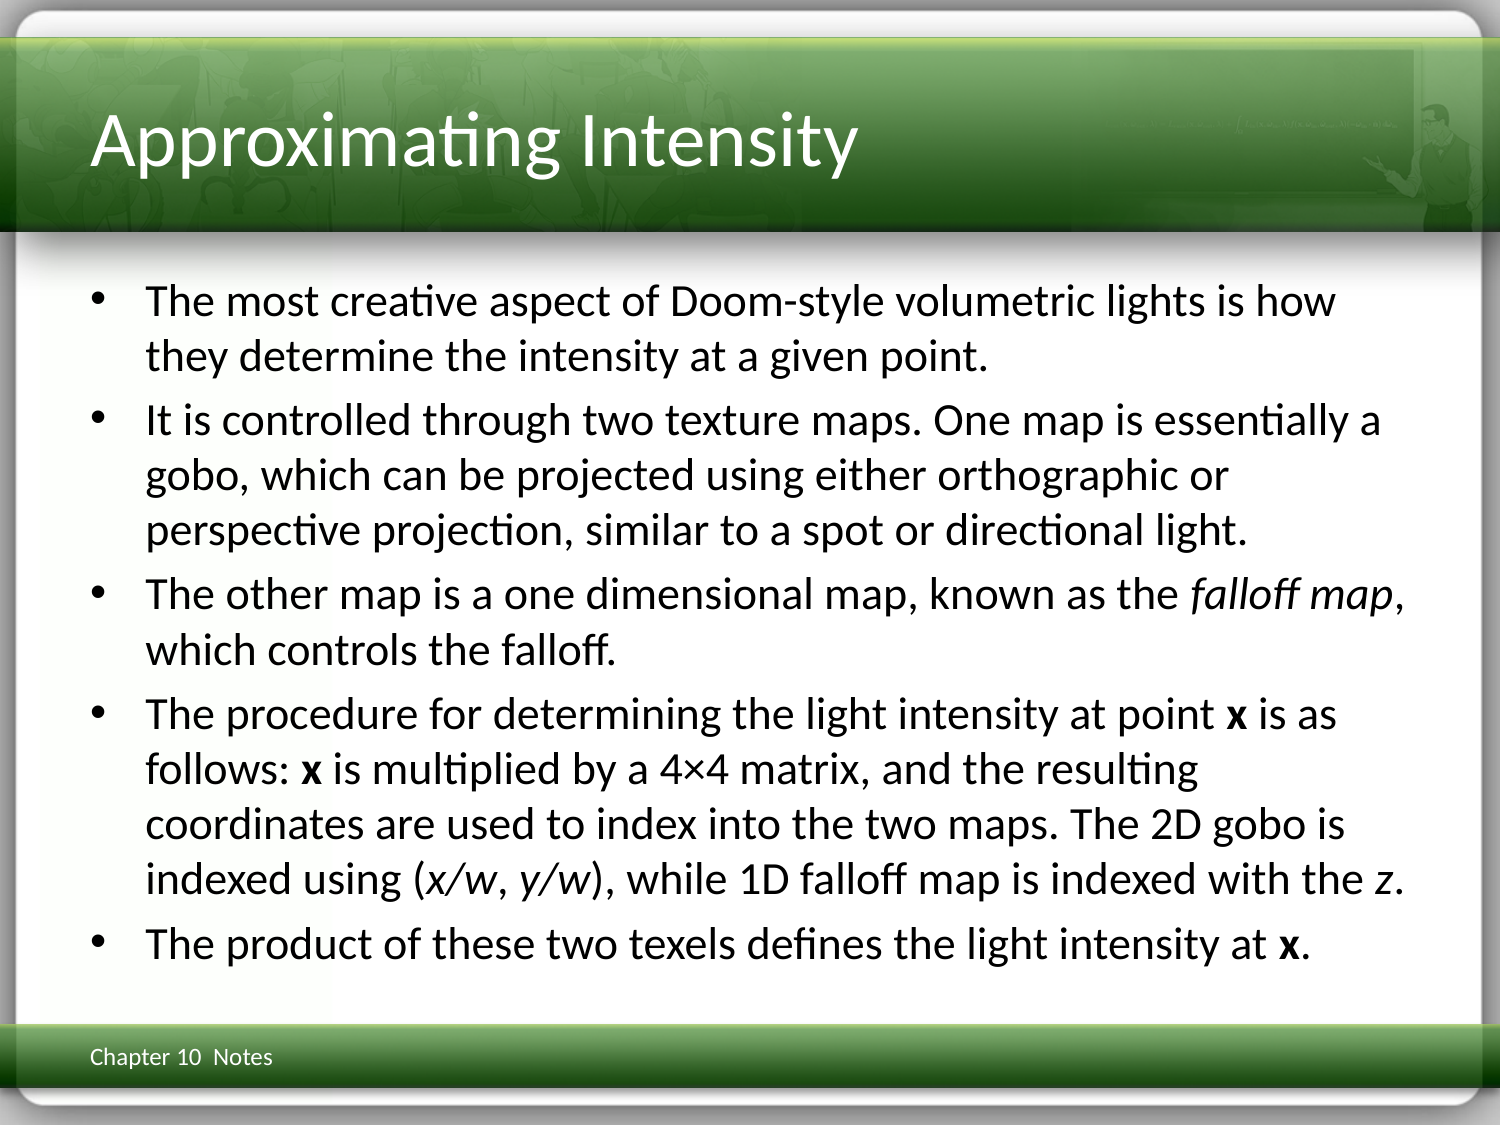

# Approximating Intensity
The most creative aspect of Doom-style volumetric lights is how they determine the intensity at a given point.
It is controlled through two texture maps. One map is essentially a gobo, which can be projected using either orthographic or perspective projection, similar to a spot or directional light.
The other map is a one dimensional map, known as the falloff map, which controls the falloff.
The procedure for determining the light intensity at point x is as follows: x is multiplied by a 4×4 matrix, and the resulting coordinates are used to index into the two maps. The 2D gobo is indexed using (x/w, y/w), while 1D falloff map is indexed with the z.
The product of these two texels defines the light intensity at x.
Chapter 10  Notes
3D Math Primer for Graphics & Game Dev
199